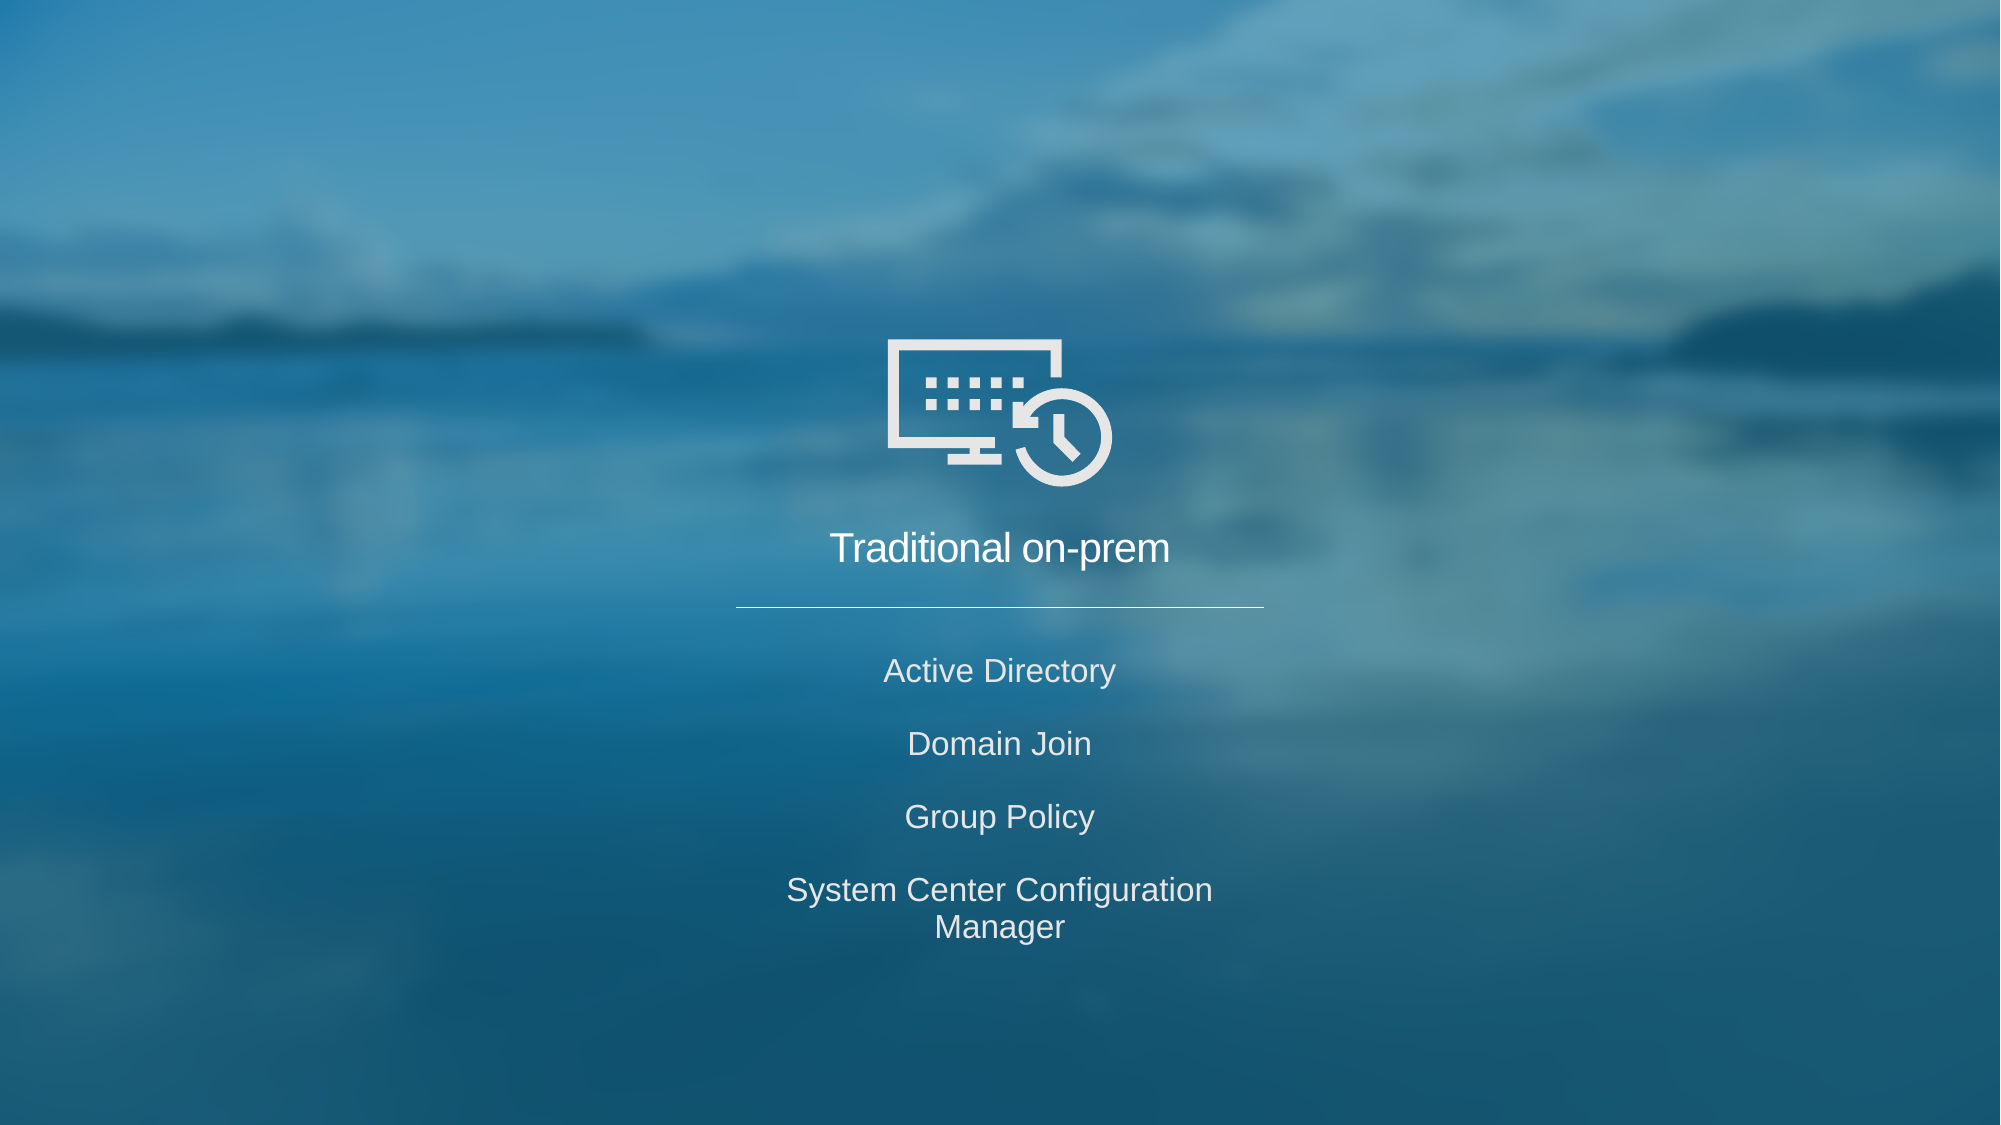

Traditional on-prem
| Active Directory |
| --- |
| Domain Join |
| Group Policy |
| System Center Configuration Manager |